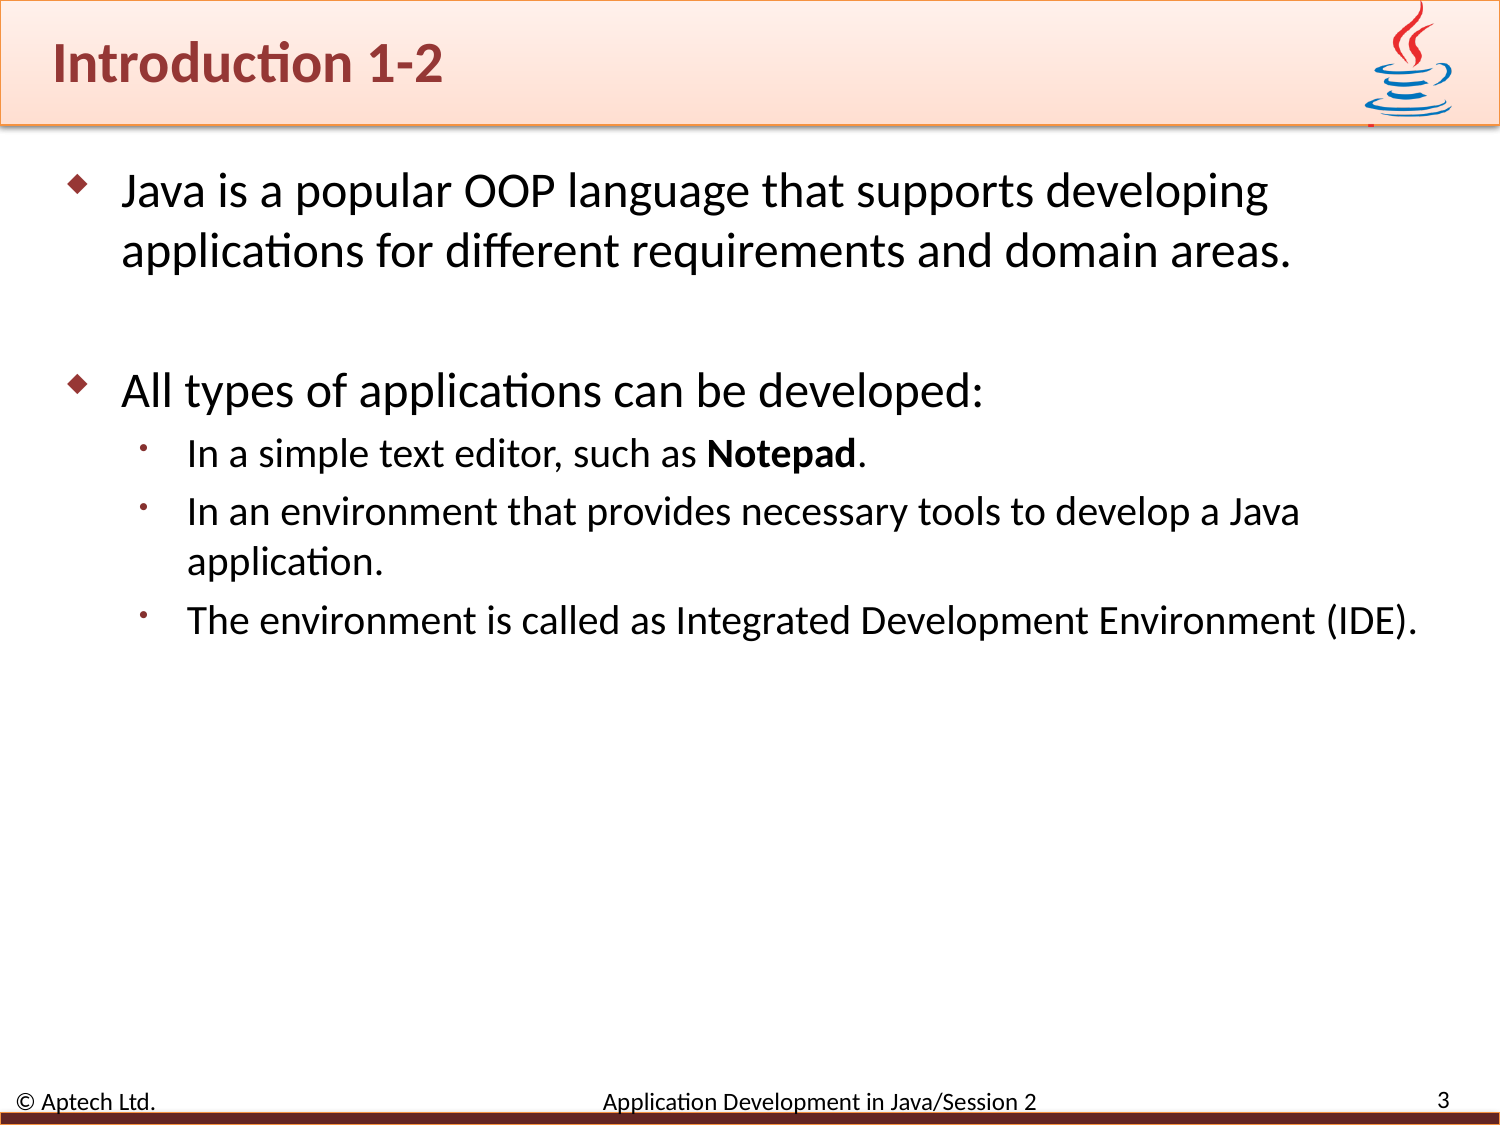

# Introduction 1-2
Java is a popular OOP language that supports developing applications for different requirements and domain areas.

All types of applications can be developed:
In a simple text editor, such as Notepad.
In an environment that provides necessary tools to develop a Java application.
The environment is called as Integrated Development Environment (IDE).

3
© Aptech Ltd.                                                                              Application Development in Java/Session 2